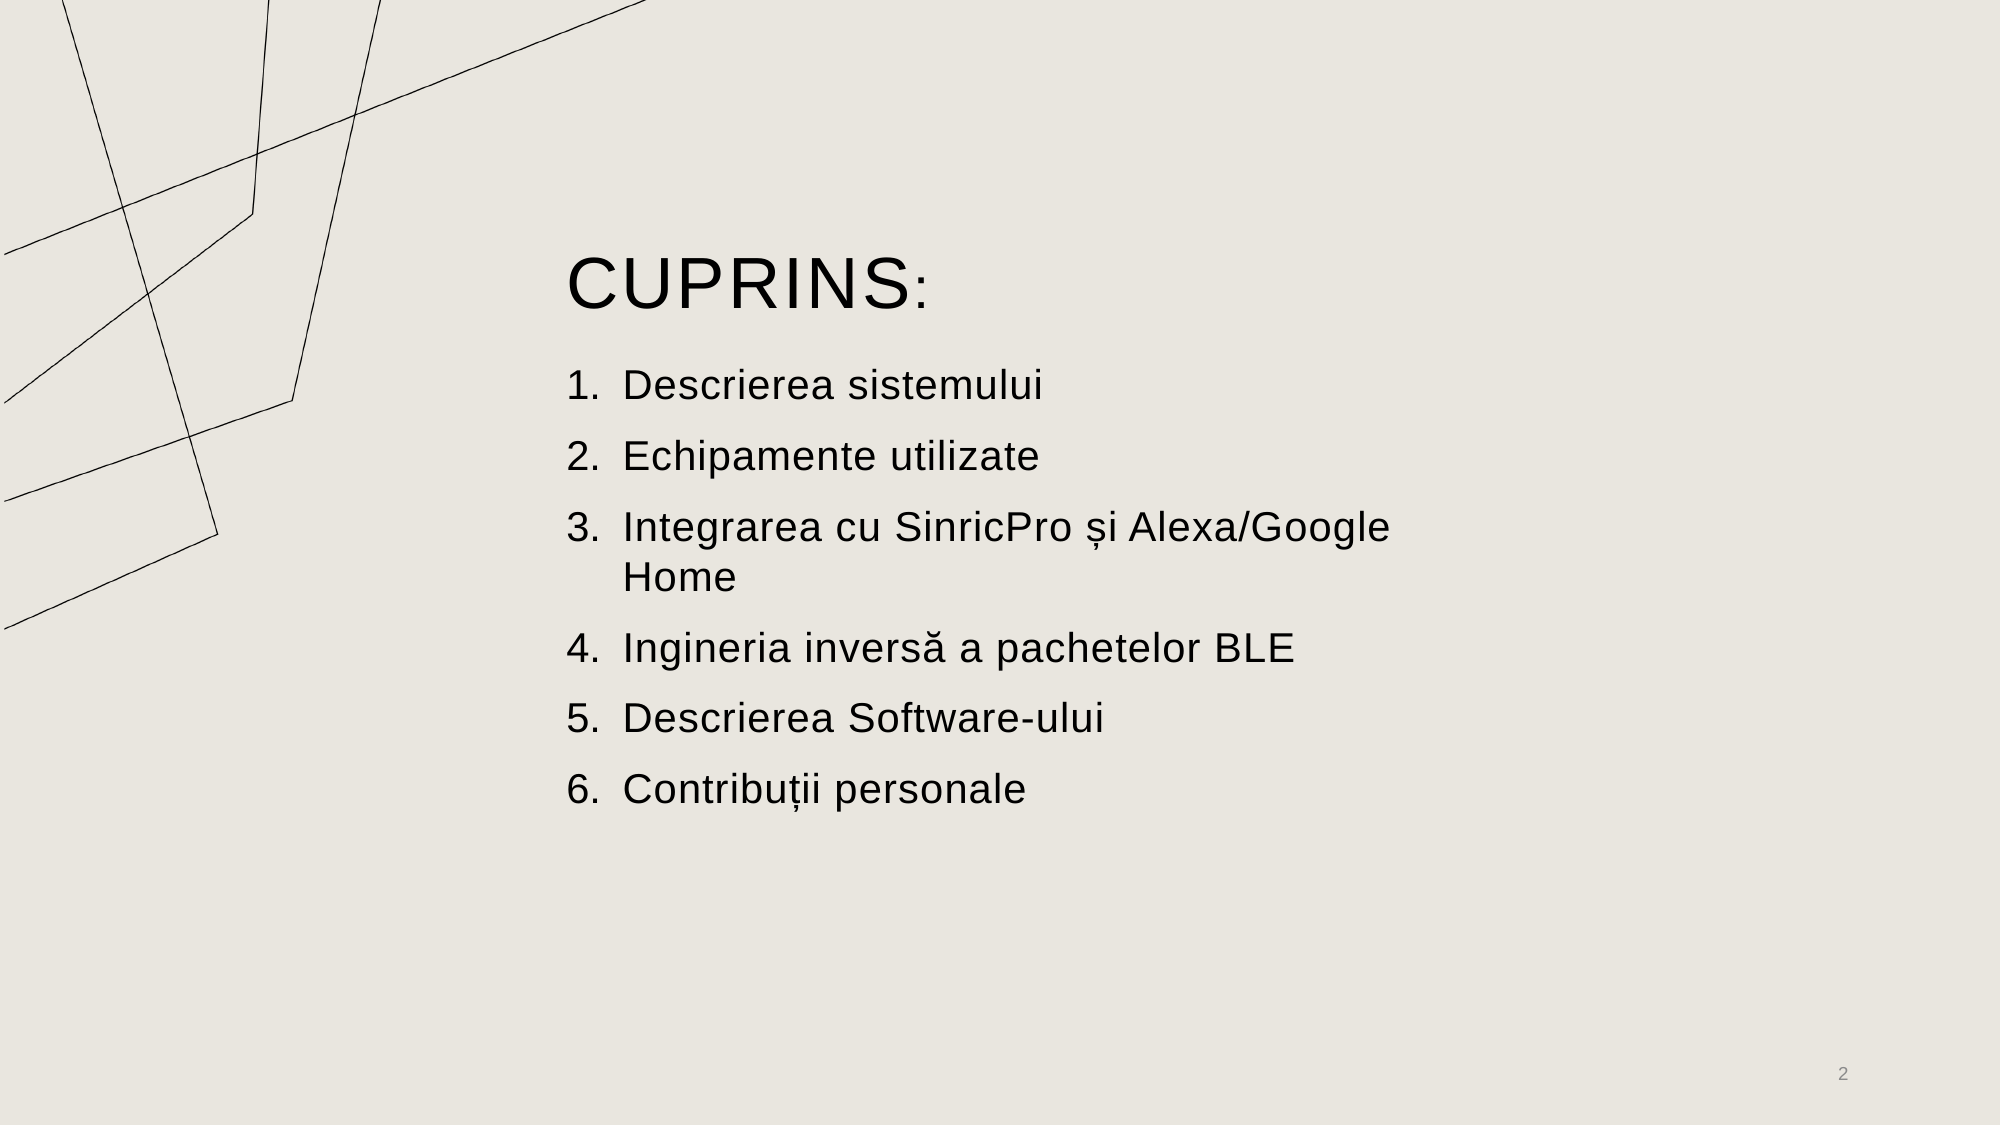

# Cuprins:
Descrierea sistemului
Echipamente utilizate
Integrarea cu SinricPro și Alexa/Google Home
Ingineria inversă a pachetelor BLE
Descrierea Software-ului
Contribuții personale
2